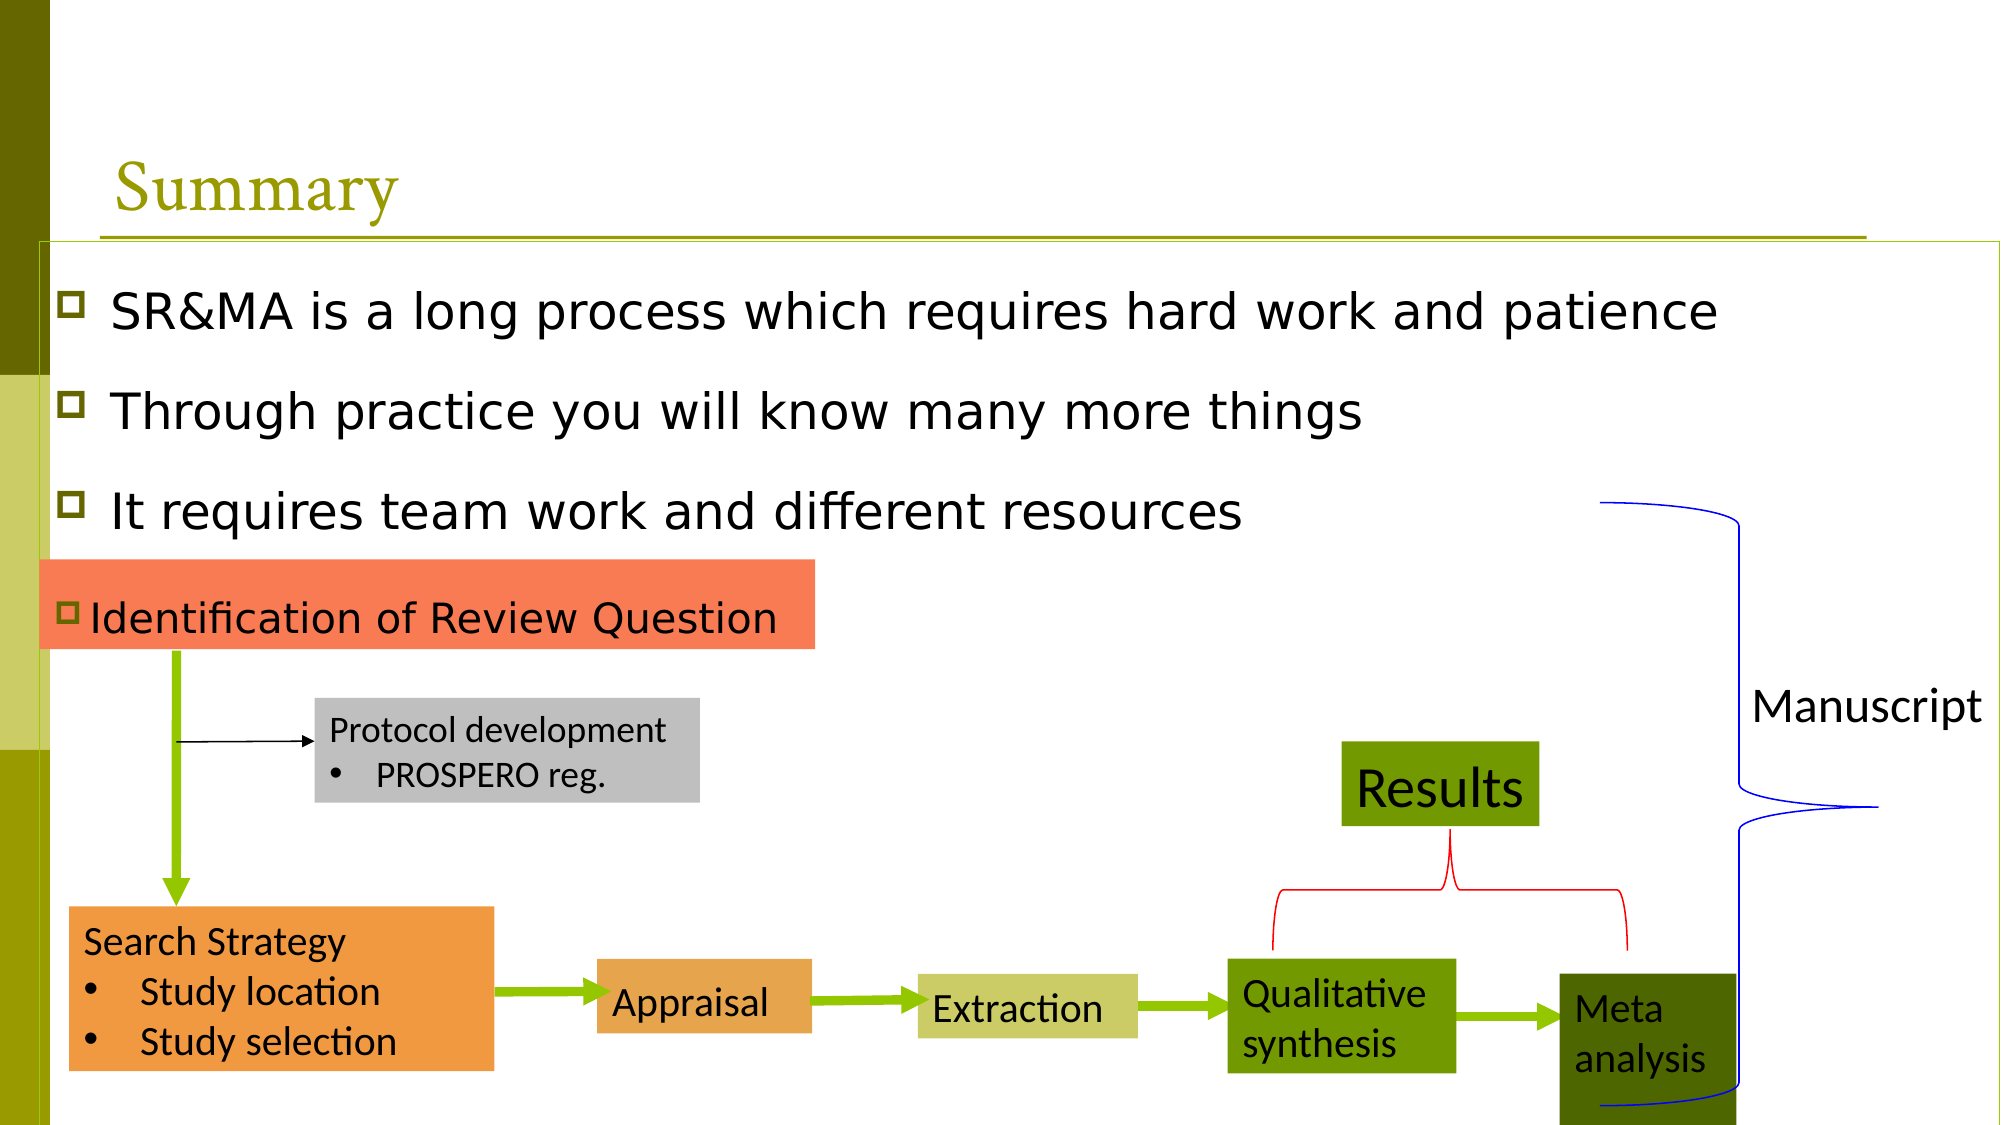

# Summary
SR&MA is a long process which requires hard work and patience
Through practice you will know many more things
It requires team work and different resources

Identification of Review Question
Search Strategy
Study location
Study selection
Qualitative synthesis
Appraisal
Meta analysis
Extraction
Protocol development
PROSPERO reg.
Manuscript

Results